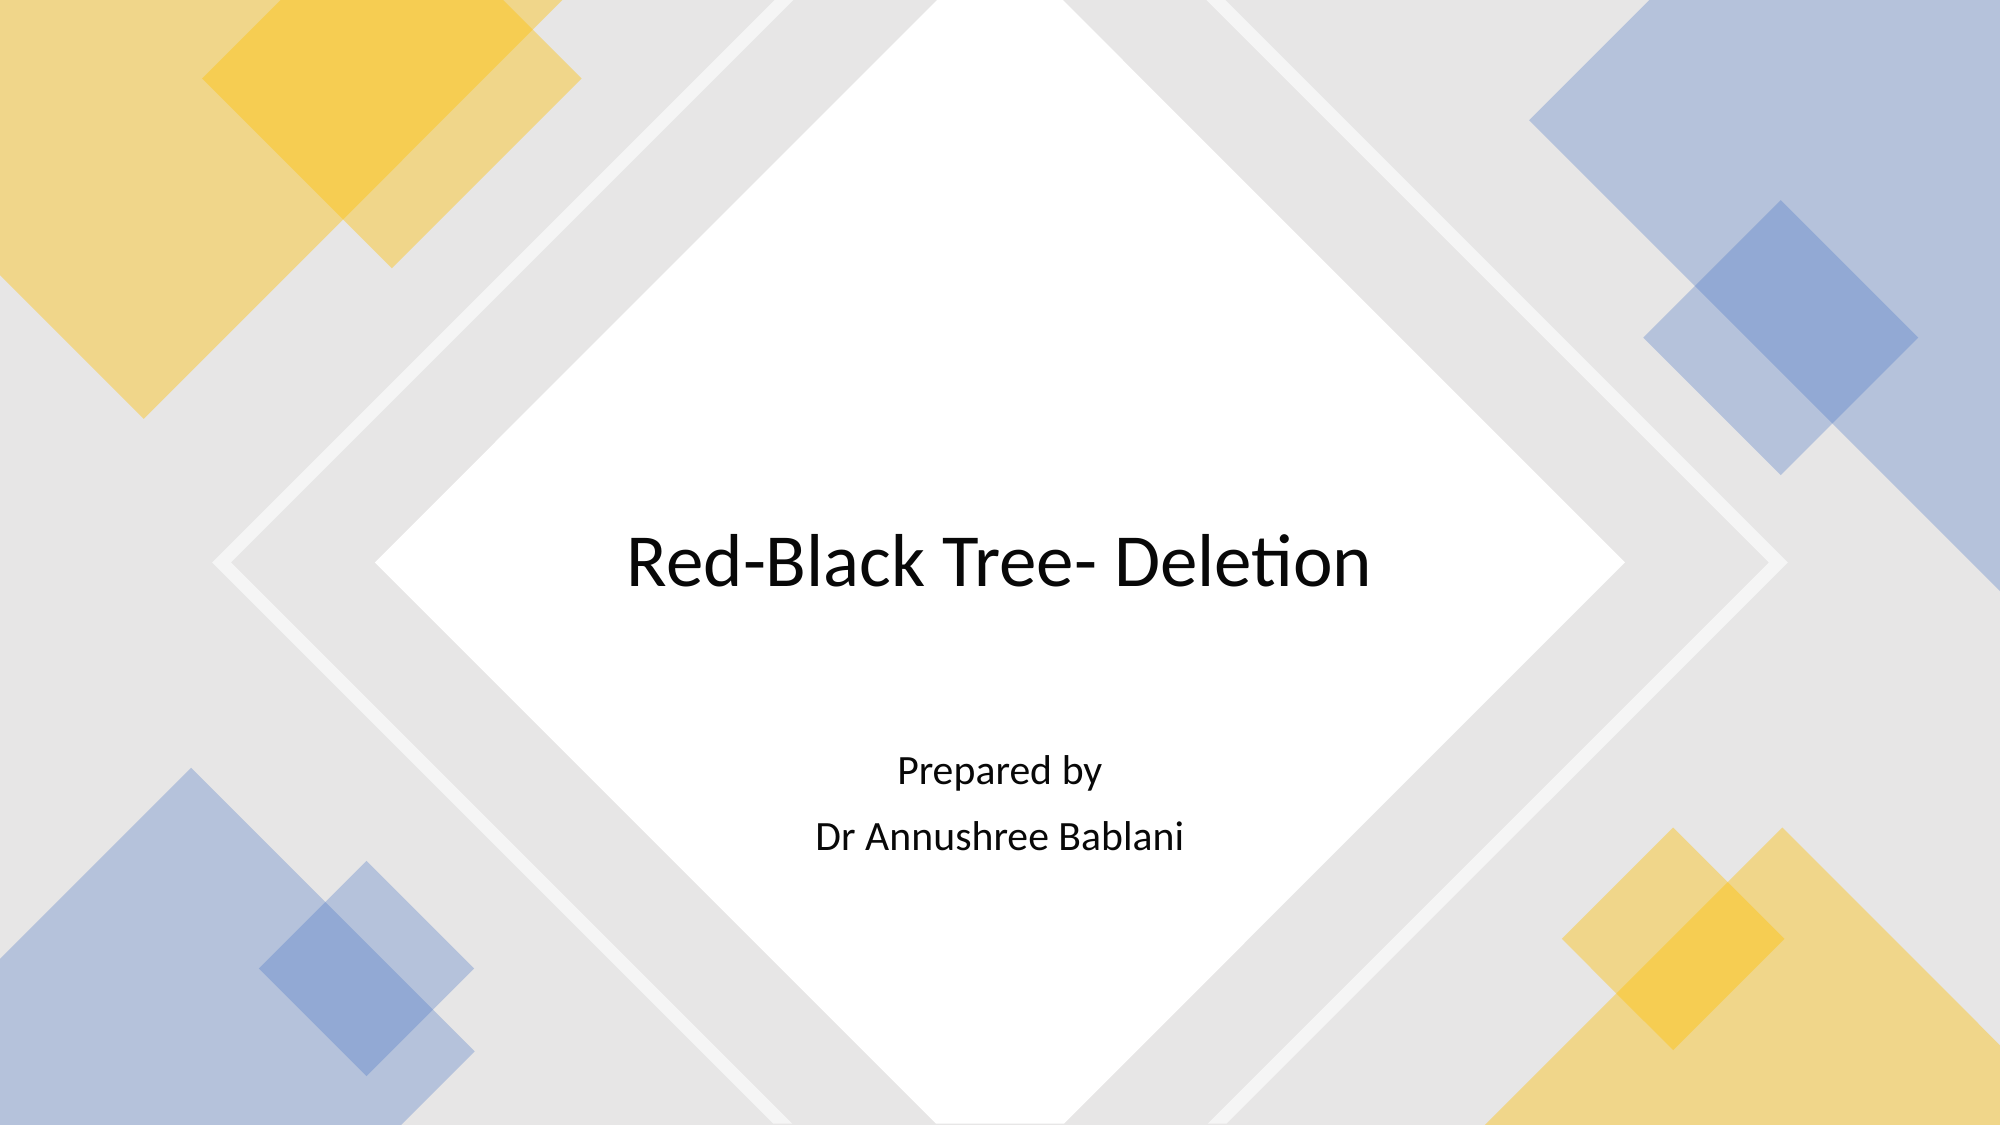

# Red-Black Tree- Deletion
Prepared by
Dr Annushree Bablani